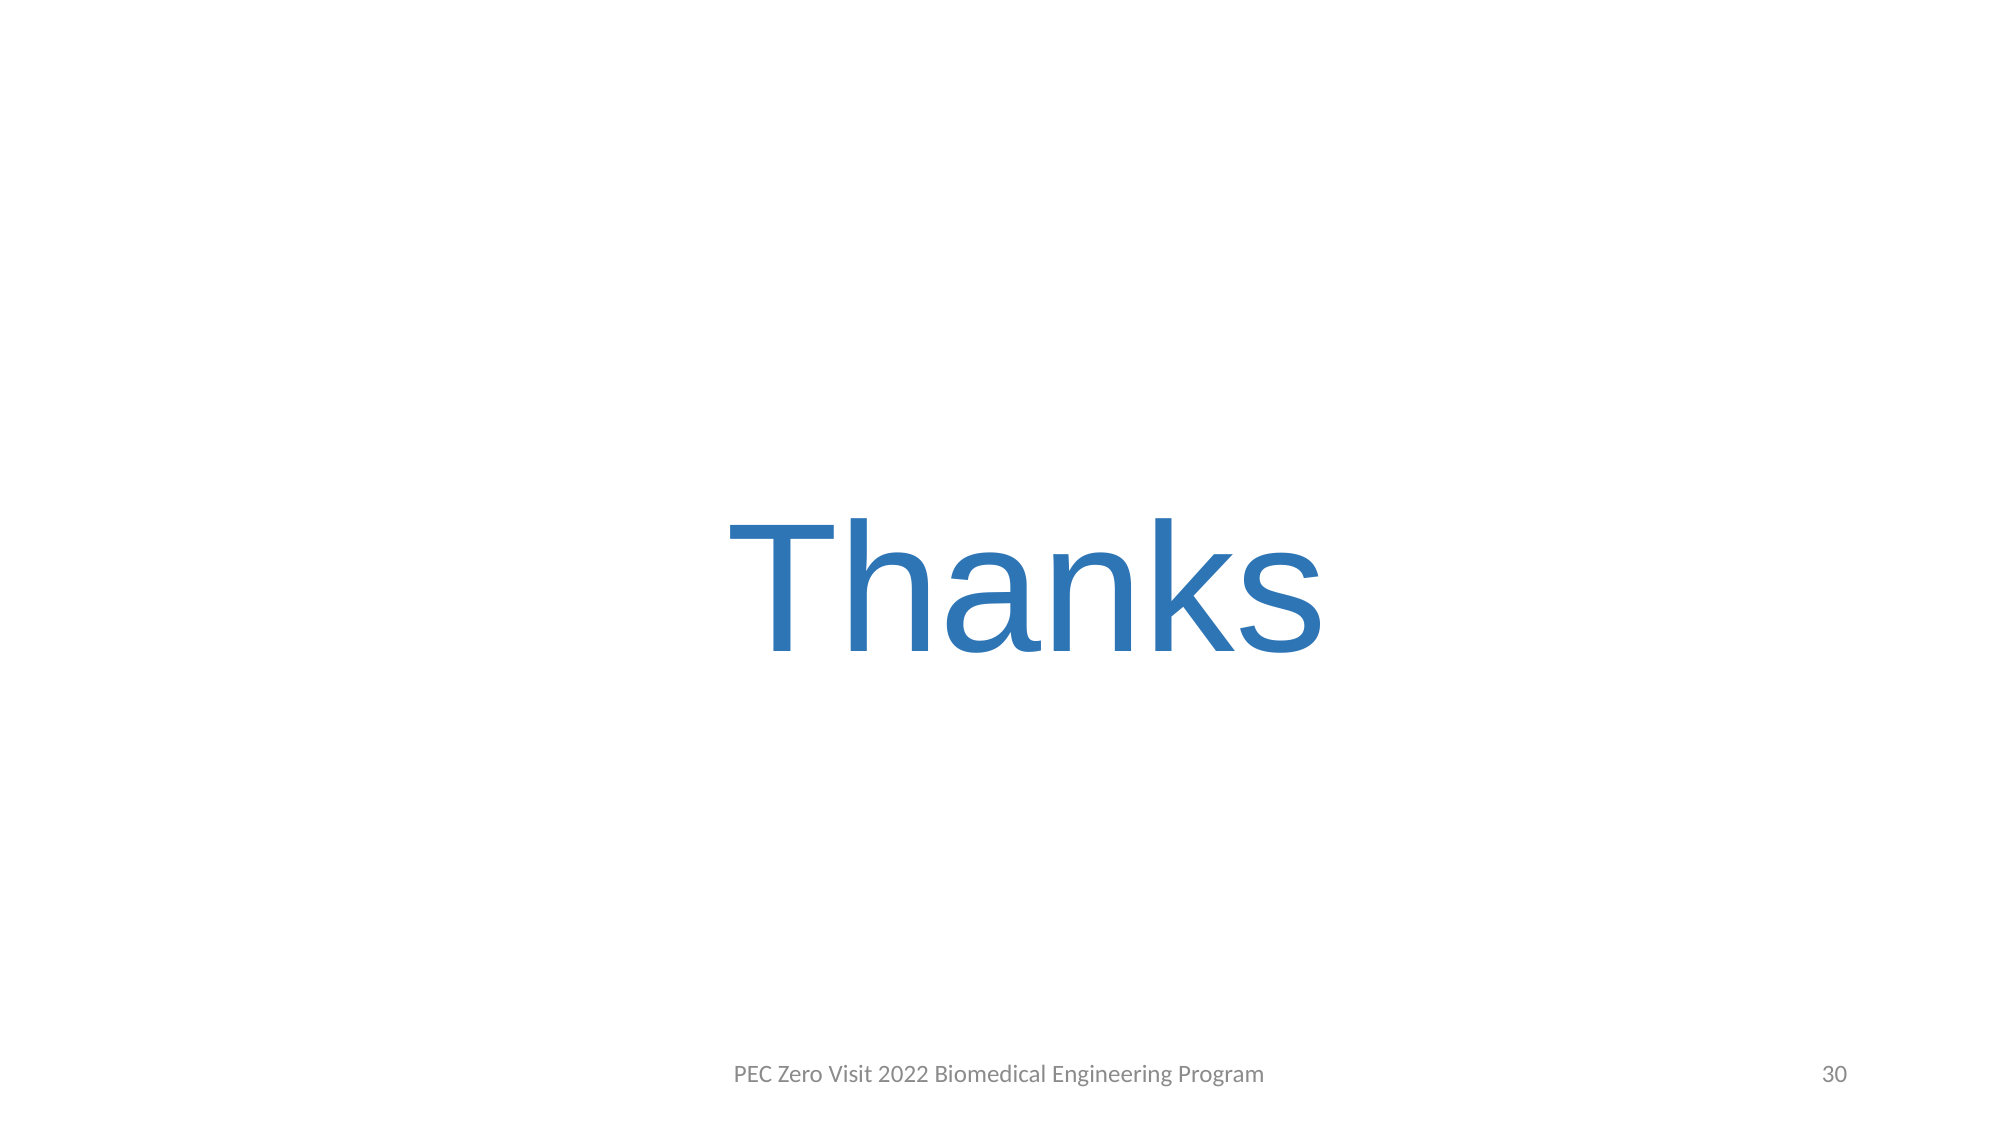

Thanks
PEC Zero Visit 2022 Biomedical Engineering Program
30